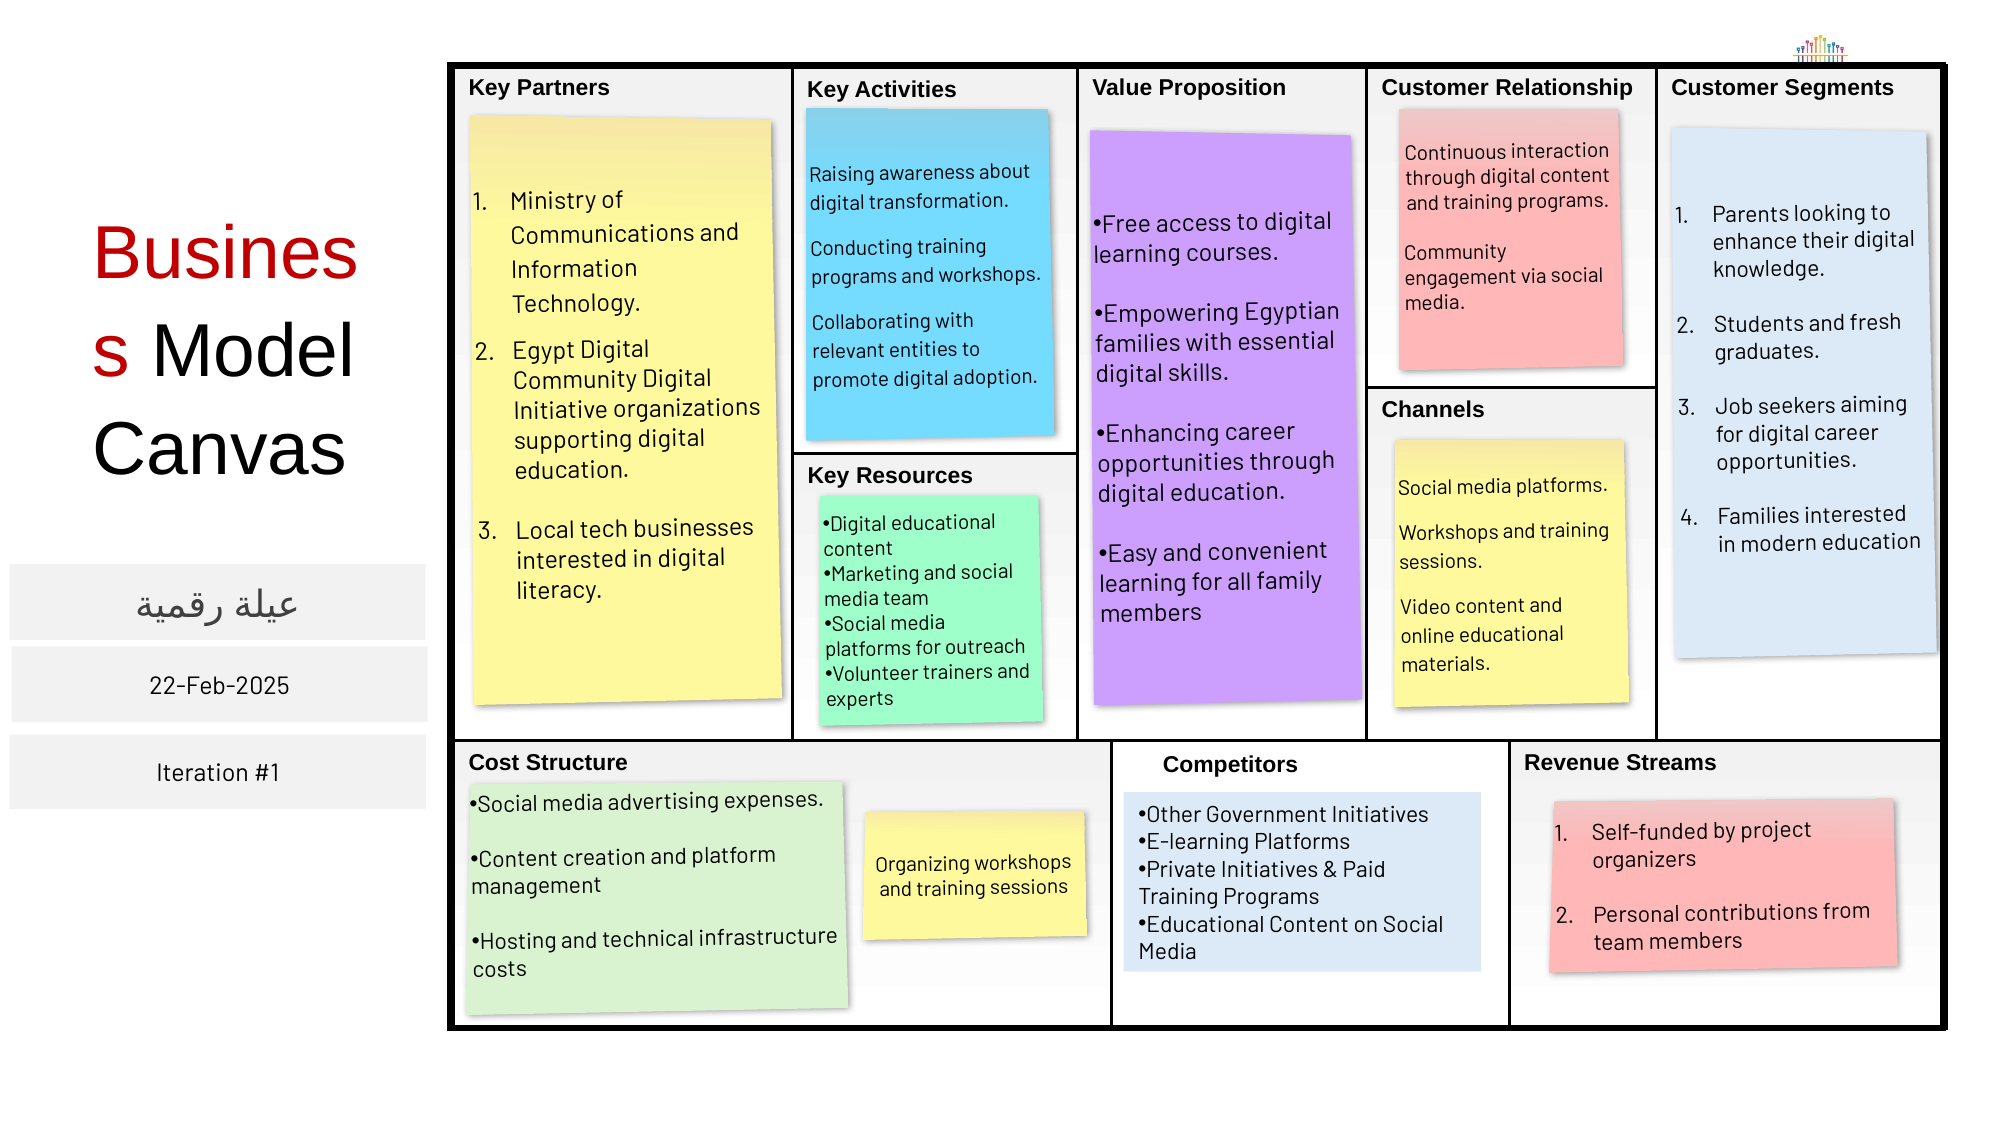

Key Partners
Value Proposition
Customer Relationship
Customer Segments
Key Activities
Projects Challenges
Raising awareness about digital transformation.
Conducting training programs and workshops.
Collaborating with relevant entities to promote digital adoption.
Continuous interaction through digital content and training programs.

Community engagement via social media.

Ministry of Communications and Information Technology.
Egypt Digital Community Digital Initiative organizations supporting digital education.

Local tech businesses interested in digital literacy.

Parents looking to enhance their digital knowledge.

Students and fresh graduates.

Job seekers aiming for digital career opportunities.

Families interested in modern education

Free access to digital learning courses.

Empowering Egyptian families with essential digital skills.

Enhancing career opportunities through digital education.

Easy and convenient learning for all family members
Business Model Canvas
Channels
Social media platforms.
Workshops and training sessions.
Video content and online educational materials.
Key Resources
Digital educational content
Marketing and social media team
Social media platforms for outreach
Volunteer trainers and experts
عيلة رقمية
22-Feb-2025
Iteration #1
Cost Structure
Revenue Streams
Competitors
Social media advertising expenses.

Content creation and platform management

Hosting and technical infrastructure costs

Other Government Initiatives
E-learning Platforms
Private Initiatives & Paid Training Programs
Educational Content on Social Media
Self-funded by project organizers

Personal contributions from team members
Organizing workshops and training sessions